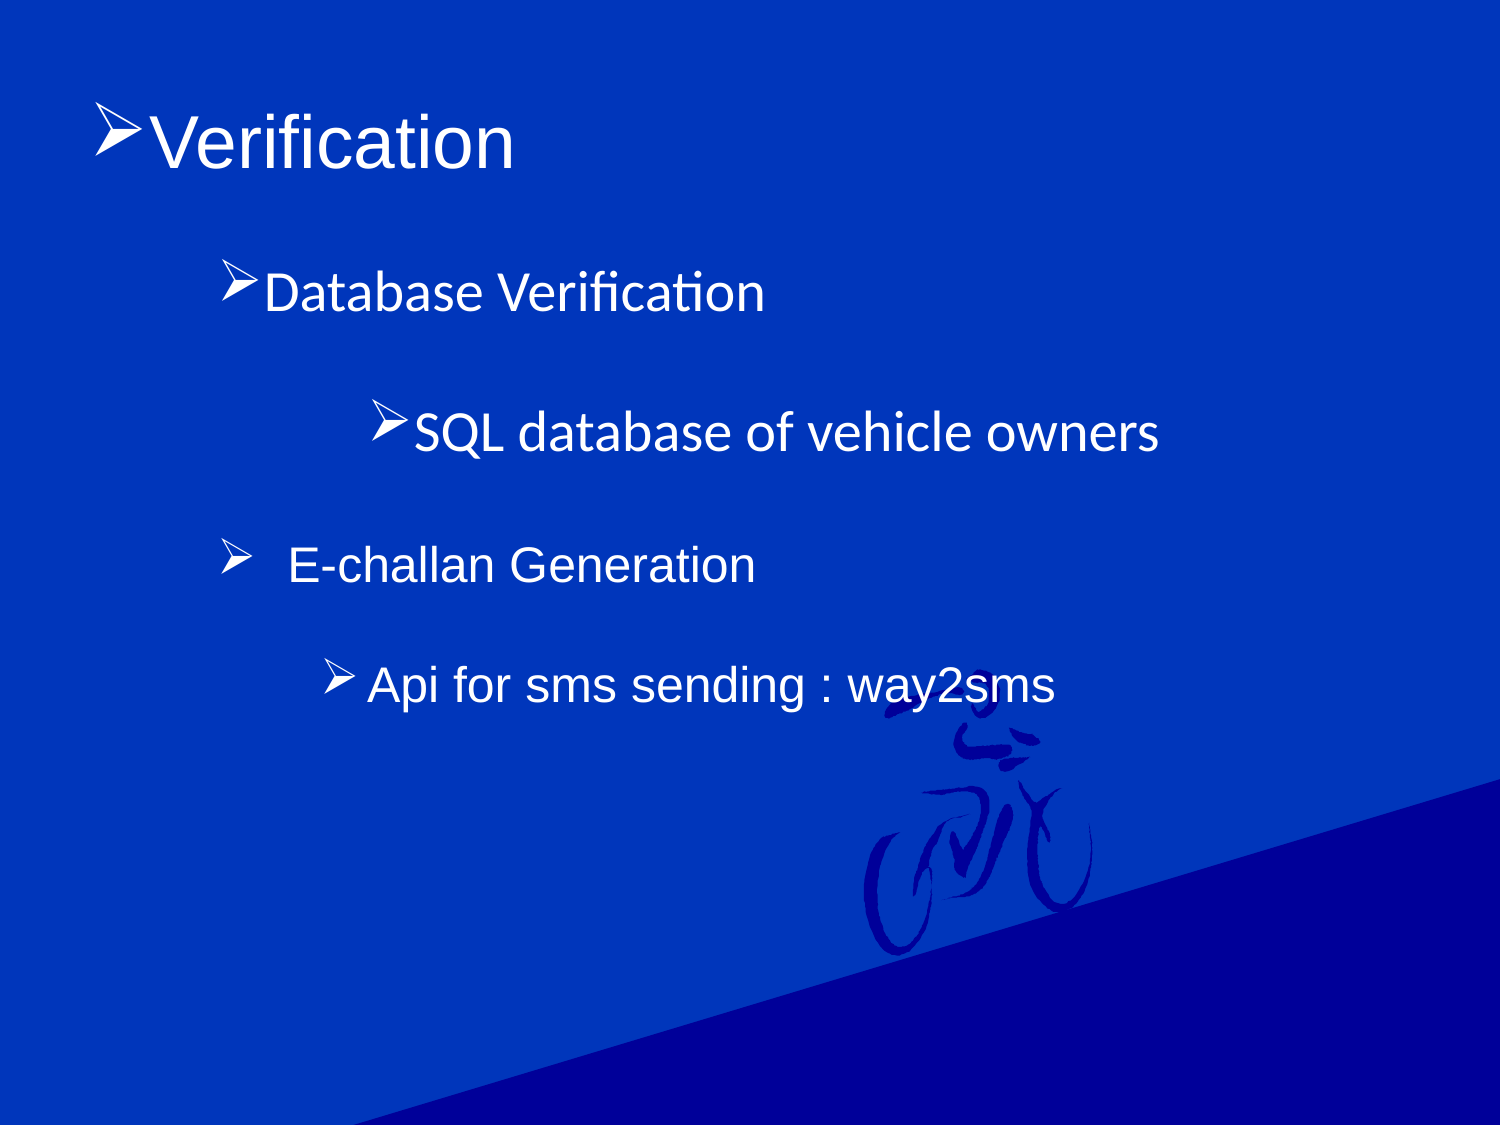

# Verification
Database Verification

SQL database of vehicle owners

 E-challan Generation

Api for sms sending : way2sms

22